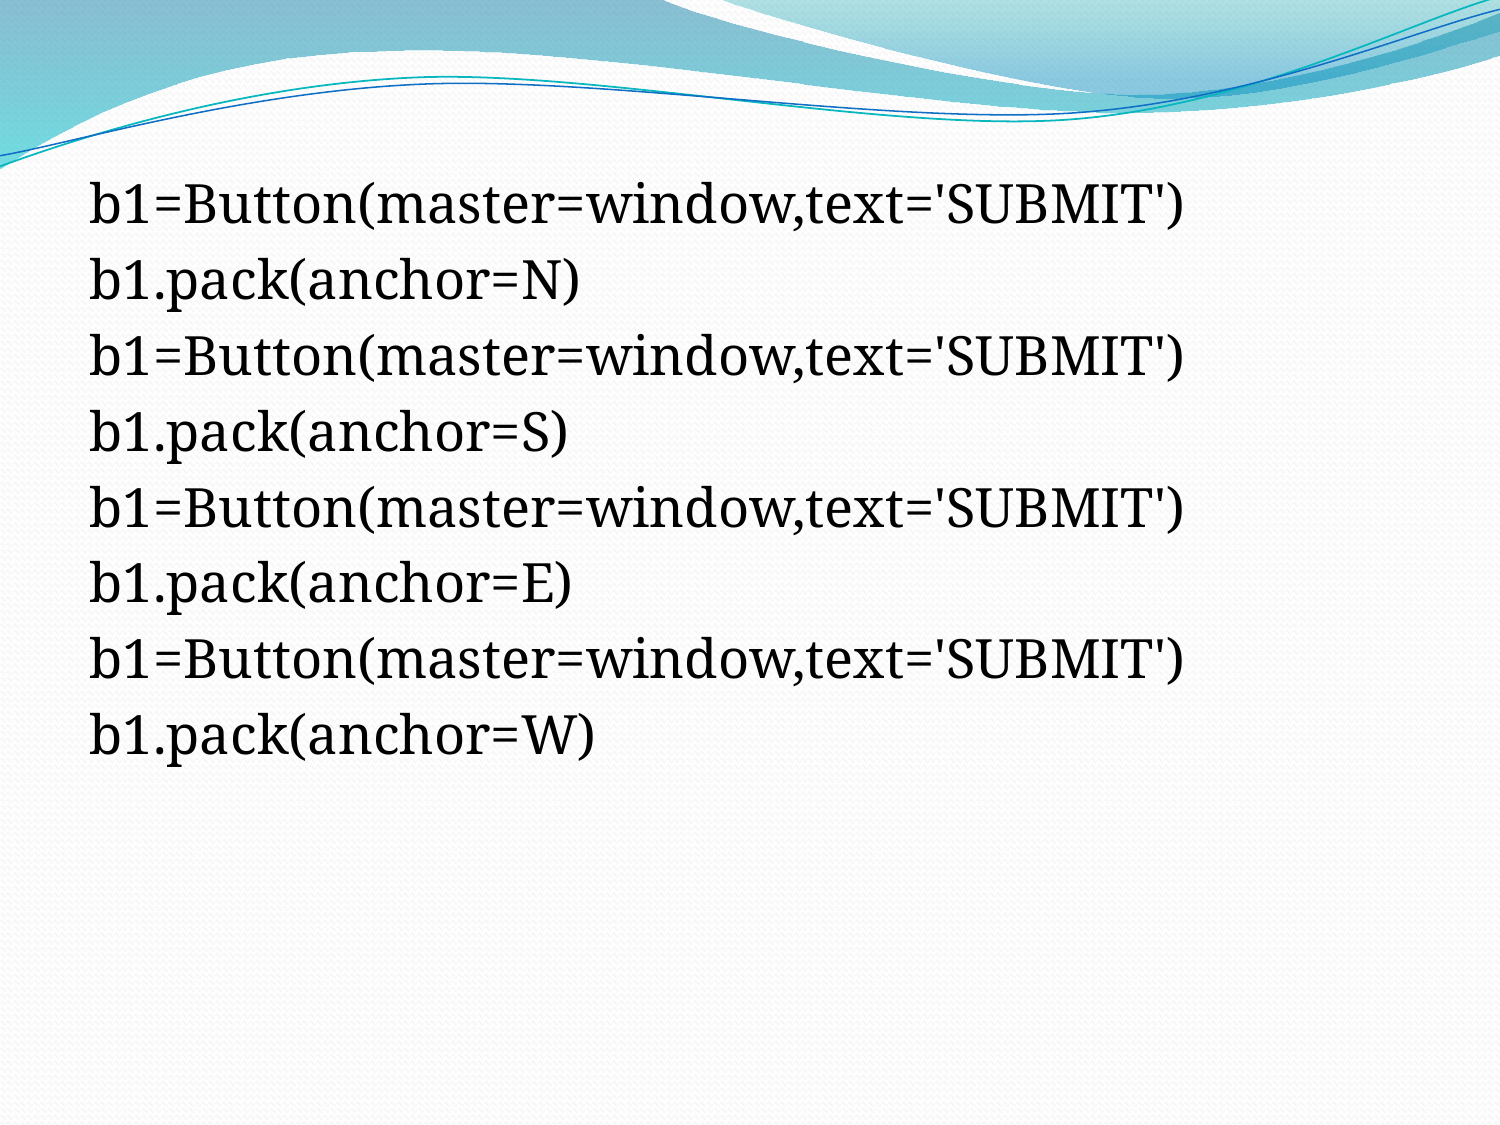

b1=Button(master=window,text='SUBMIT')
b1.pack(anchor=N)
b1=Button(master=window,text='SUBMIT')
b1.pack(anchor=S)
b1=Button(master=window,text='SUBMIT')
b1.pack(anchor=E)
b1=Button(master=window,text='SUBMIT')
b1.pack(anchor=W)